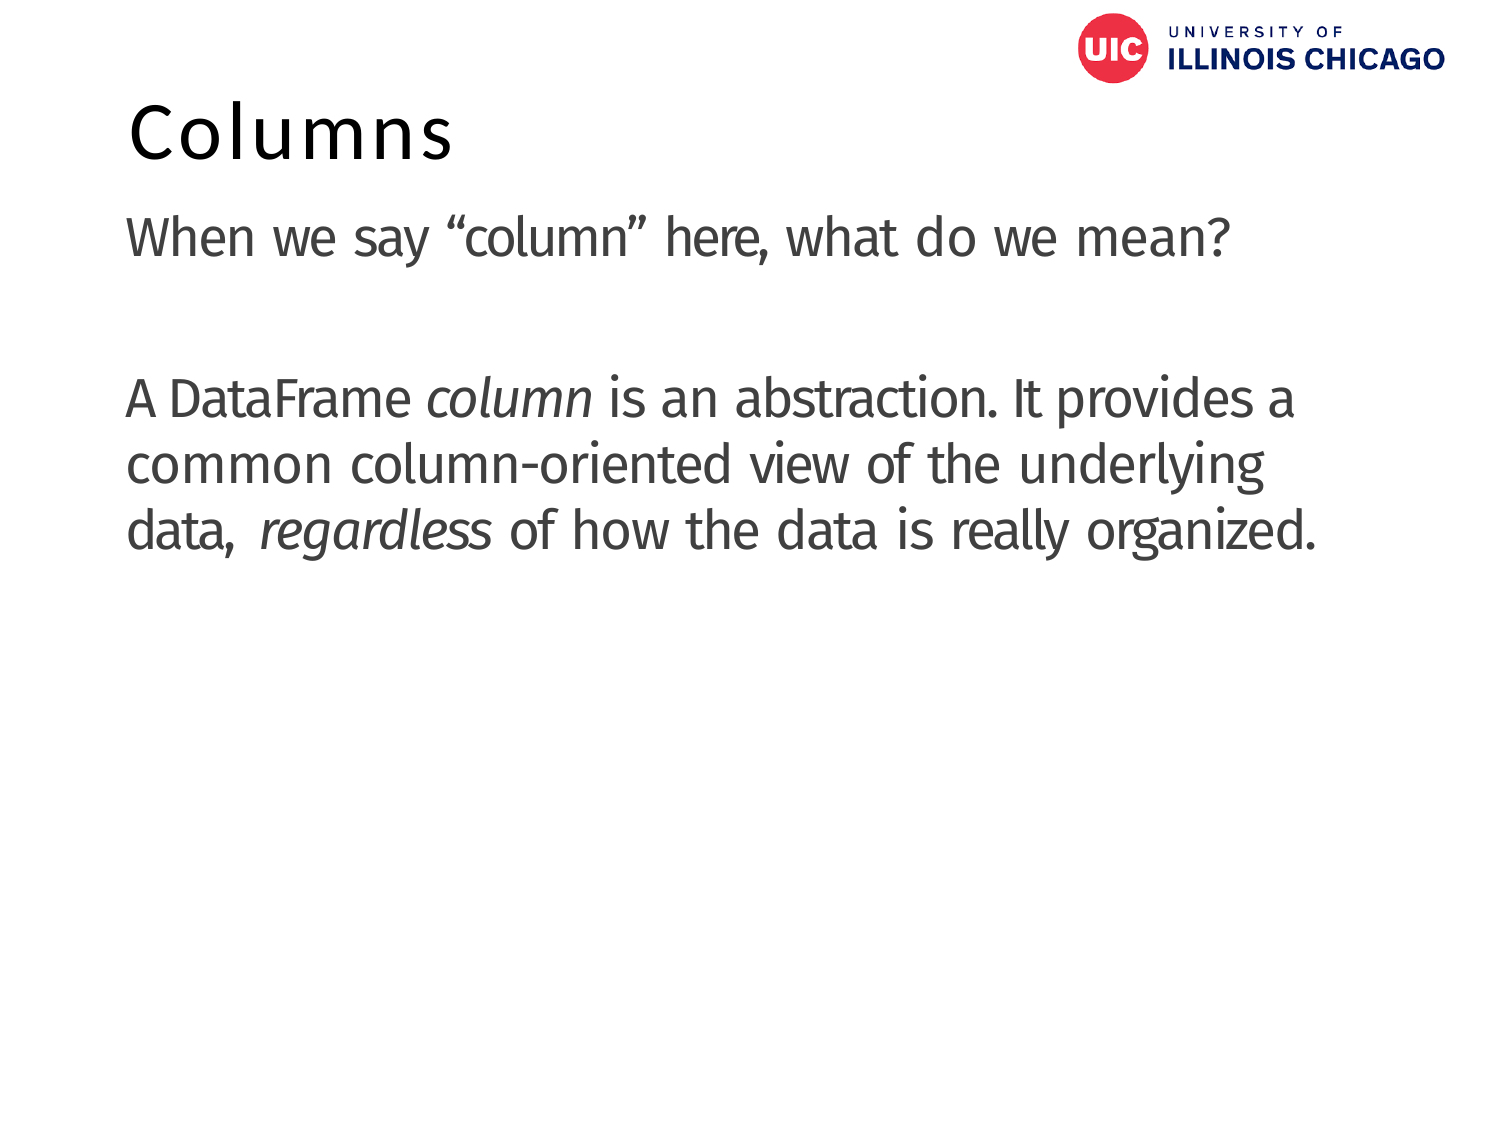

# Columns
When we say “column” here, what do we mean?

A DataFrame column is an abstraction. It provides a  common column-oriented view of the underlying data,  regardless of how the data is really organized.
53